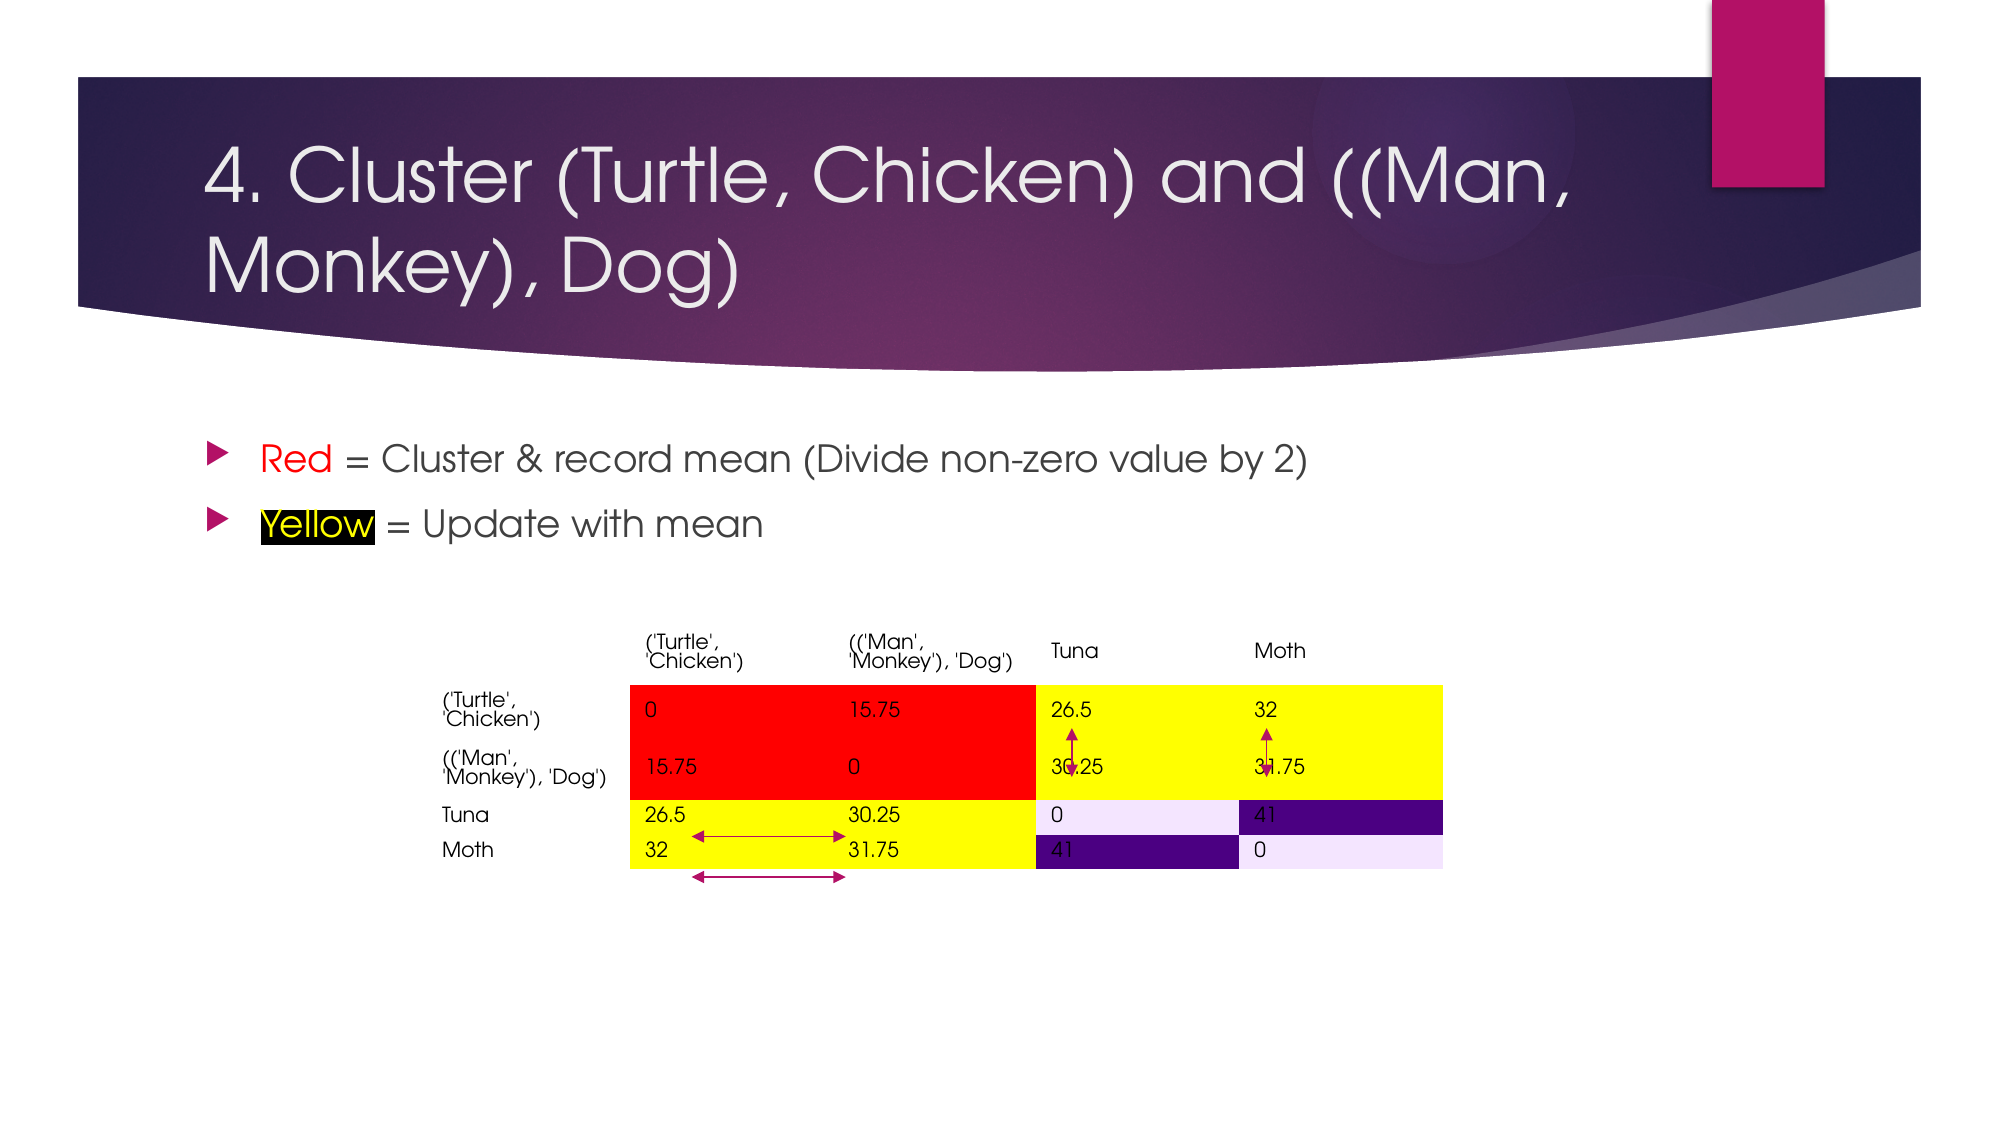

# 4. Cluster (Turtle, Chicken) and ((Man, Monkey), Dog)
Red = Cluster & record mean (Divide non-zero value by 2)
Yellow = Update with mean

|  | ('Turtle', 'Chicken') | (('Man', 'Monkey'), 'Dog') | Tuna | Moth |
| --- | --- | --- | --- | --- |
| ('Turtle', 'Chicken') | 0 | 15.75 | 26.5 | 32 |
| (('Man', 'Monkey'), 'Dog') | 15.75 | 0 | 30.25 | 31.75 |
| Tuna | 26.5 | 30.25 | 0 | 41 |
| Moth | 32 | 31.75 | 41 | 0 |